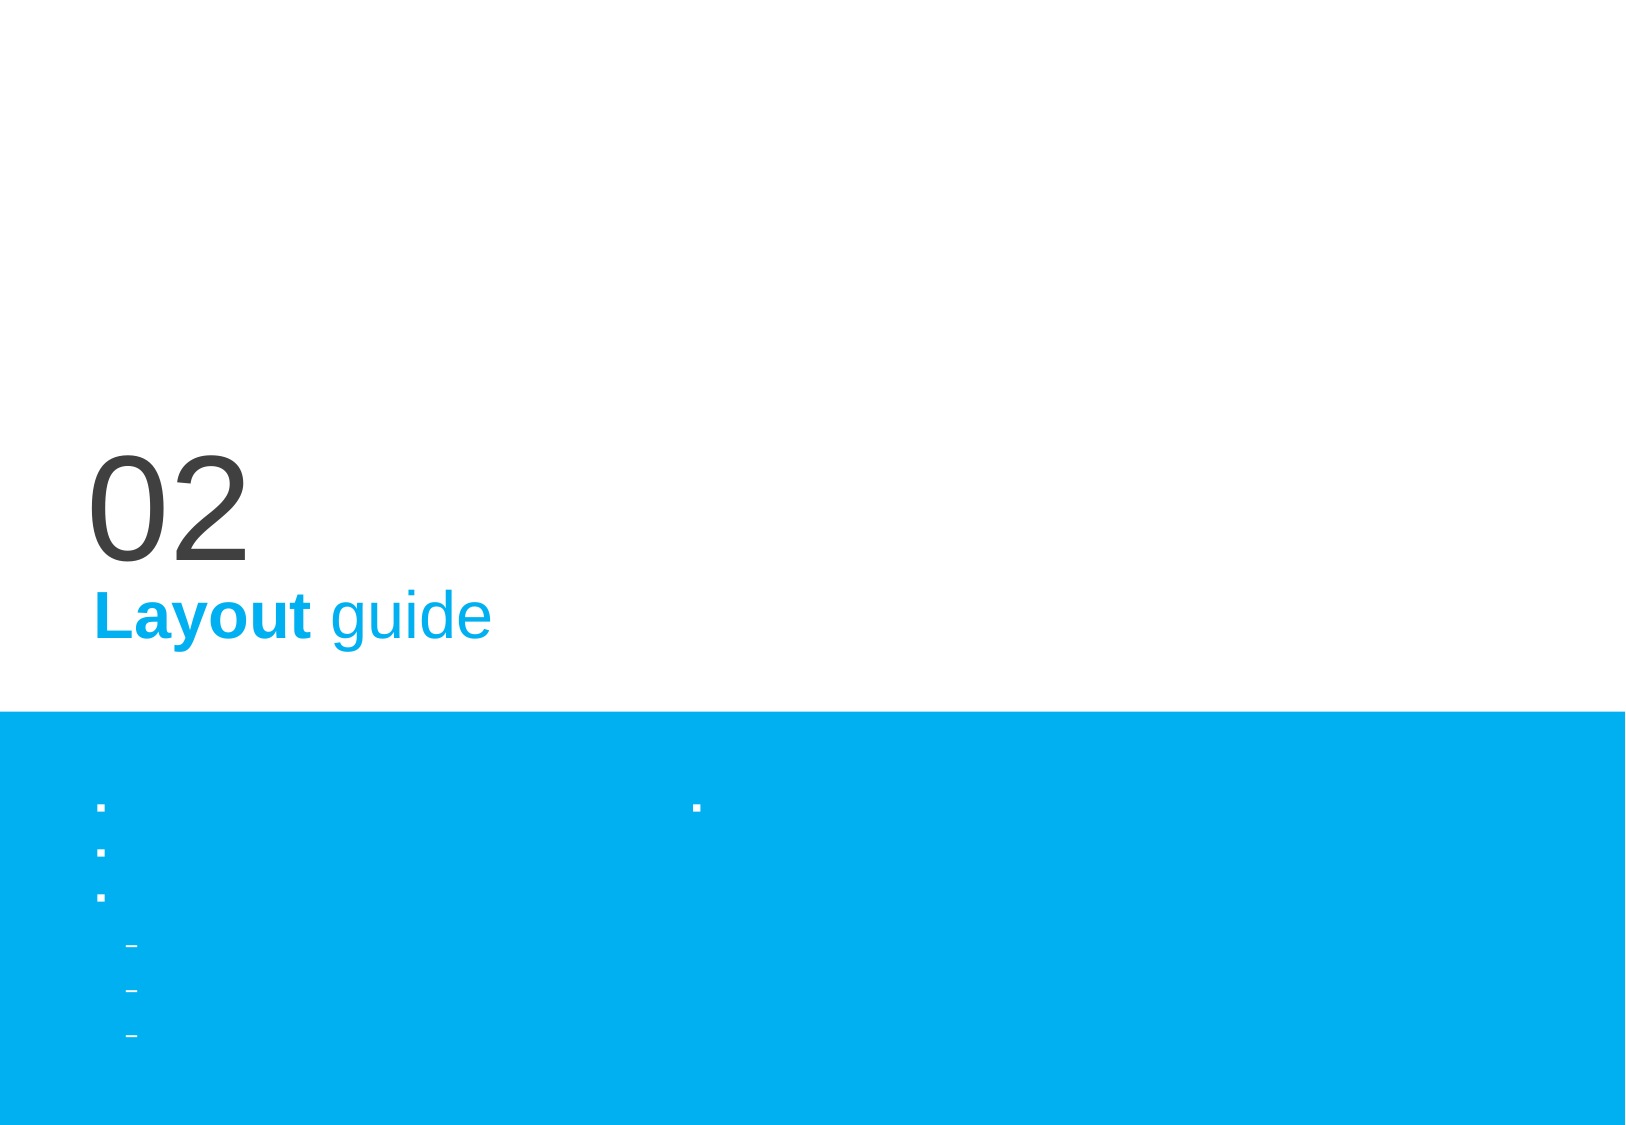

02
Layout guide
Basic
Header
Contents
Margin
List
List line
Bottom button bar